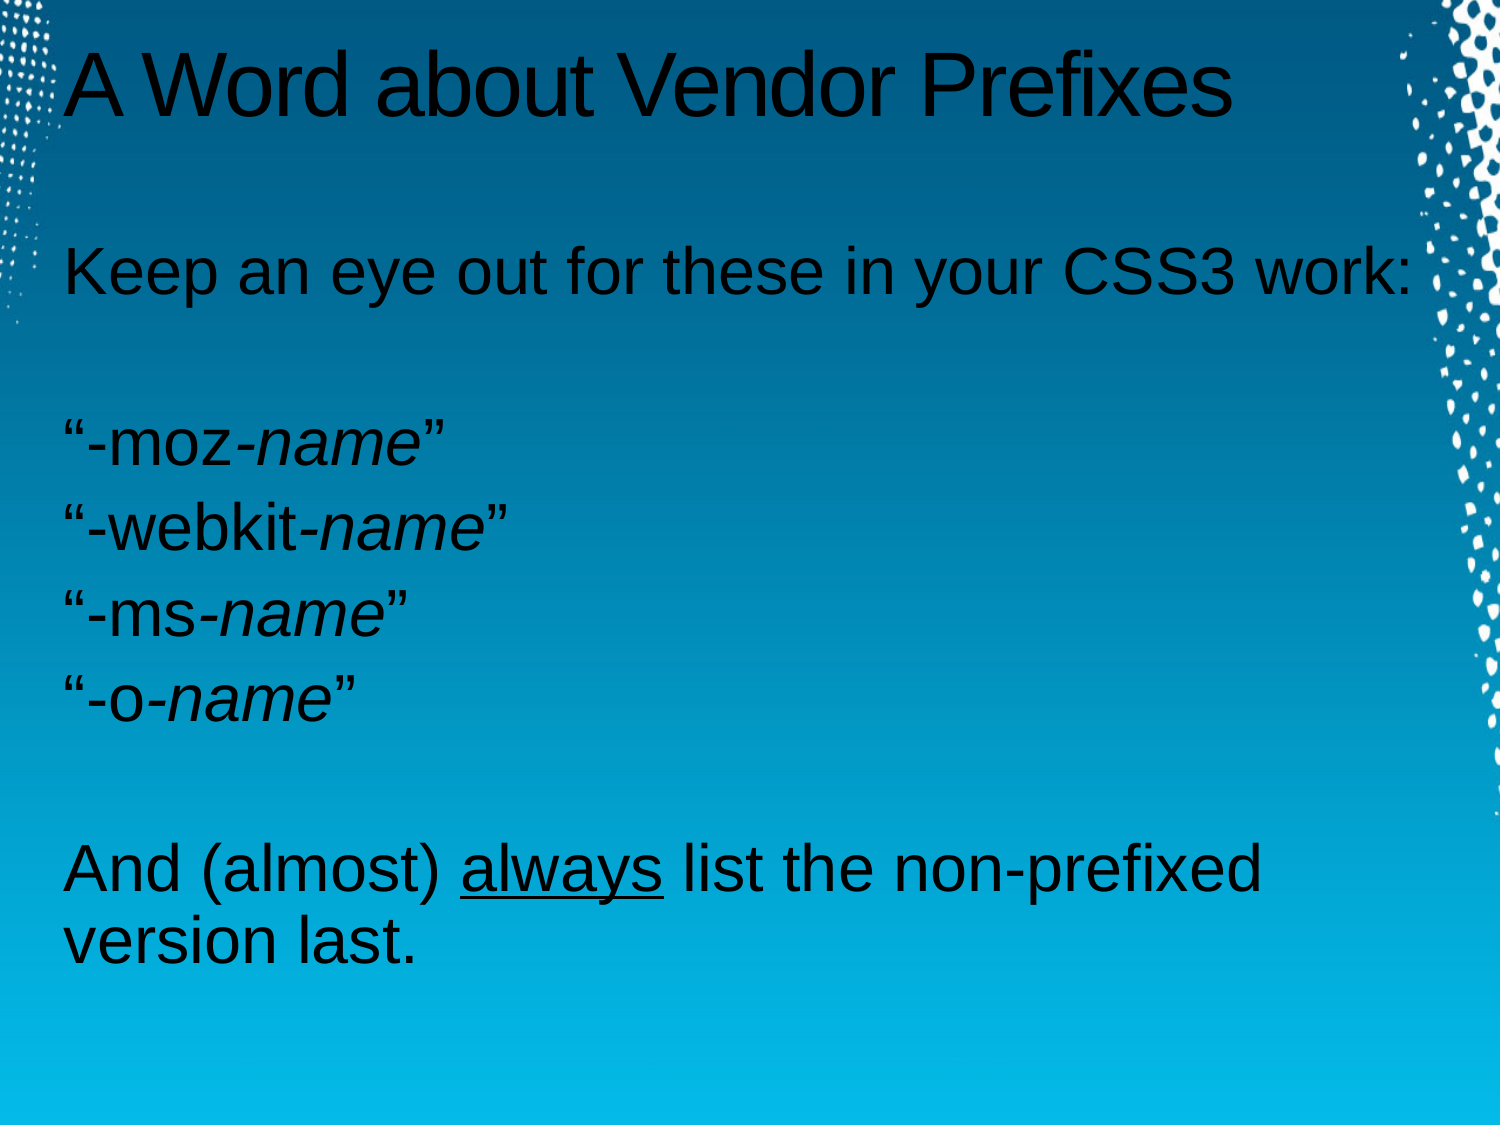

# A Word about Vendor Prefixes
Keep an eye out for these in your CSS3 work:

“-moz-name”
“-webkit-name”
“-ms-name”
“-o-name”

And (almost) always list the non-prefixed version last.